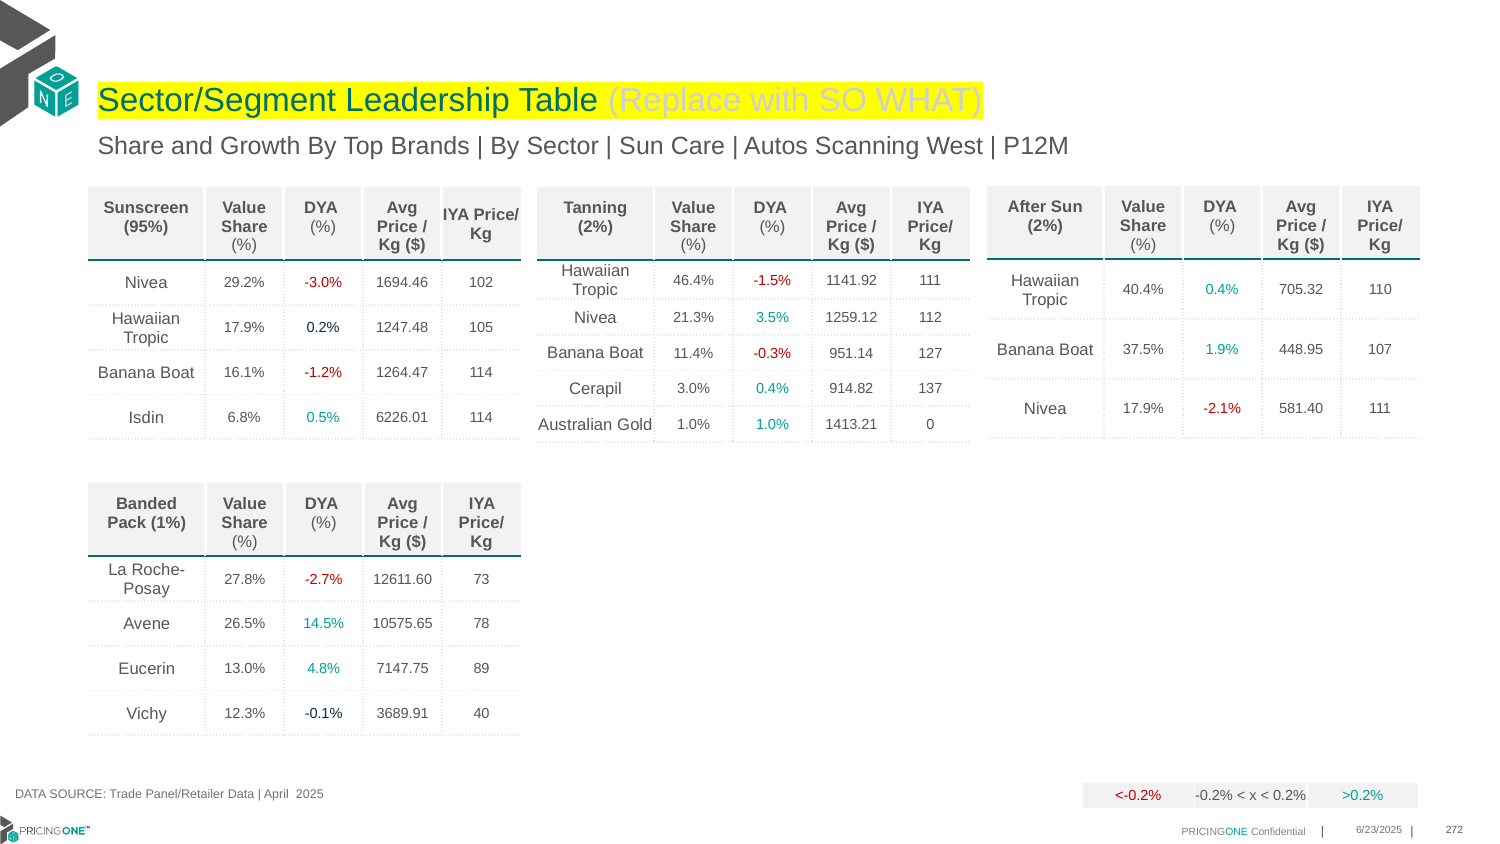

# Sector/Segment Leadership Table (Replace with SO WHAT)
Share and Growth By Top Brands | By Sector | Sun Care | Autos Scanning West | P12M
| After Sun (2%) | Value Share (%) | DYA (%) | Avg Price /Kg ($) | IYA Price/Kg |
| --- | --- | --- | --- | --- |
| Hawaiian Tropic | 40.4% | 0.4% | 705.32 | 110 |
| Banana Boat | 37.5% | 1.9% | 448.95 | 107 |
| Nivea | 17.9% | -2.1% | 581.40 | 111 |
| Sunscreen (95%) | Value Share (%) | DYA (%) | Avg Price /Kg ($) | IYA Price/ Kg |
| --- | --- | --- | --- | --- |
| Nivea | 29.2% | -3.0% | 1694.46 | 102 |
| Hawaiian Tropic | 17.9% | 0.2% | 1247.48 | 105 |
| Banana Boat | 16.1% | -1.2% | 1264.47 | 114 |
| Isdin | 6.8% | 0.5% | 6226.01 | 114 |
| Tanning (2%) | Value Share (%) | DYA (%) | Avg Price /Kg ($) | IYA Price/Kg |
| --- | --- | --- | --- | --- |
| Hawaiian Tropic | 46.4% | -1.5% | 1141.92 | 111 |
| Nivea | 21.3% | 3.5% | 1259.12 | 112 |
| Banana Boat | 11.4% | -0.3% | 951.14 | 127 |
| Cerapil | 3.0% | 0.4% | 914.82 | 137 |
| Australian Gold | 1.0% | 1.0% | 1413.21 | 0 |
| Banded Pack (1%) | Value Share (%) | DYA (%) | Avg Price /Kg ($) | IYA Price/Kg |
| --- | --- | --- | --- | --- |
| La Roche-Posay | 27.8% | -2.7% | 12611.60 | 73 |
| Avene | 26.5% | 14.5% | 10575.65 | 78 |
| Eucerin | 13.0% | 4.8% | 7147.75 | 89 |
| Vichy | 12.3% | -0.1% | 3689.91 | 40 |
DATA SOURCE: Trade Panel/Retailer Data | April  2025
| <-0.2% | -0.2% < x < 0.2% | >0.2% |
| --- | --- | --- |

6/23/2025
272